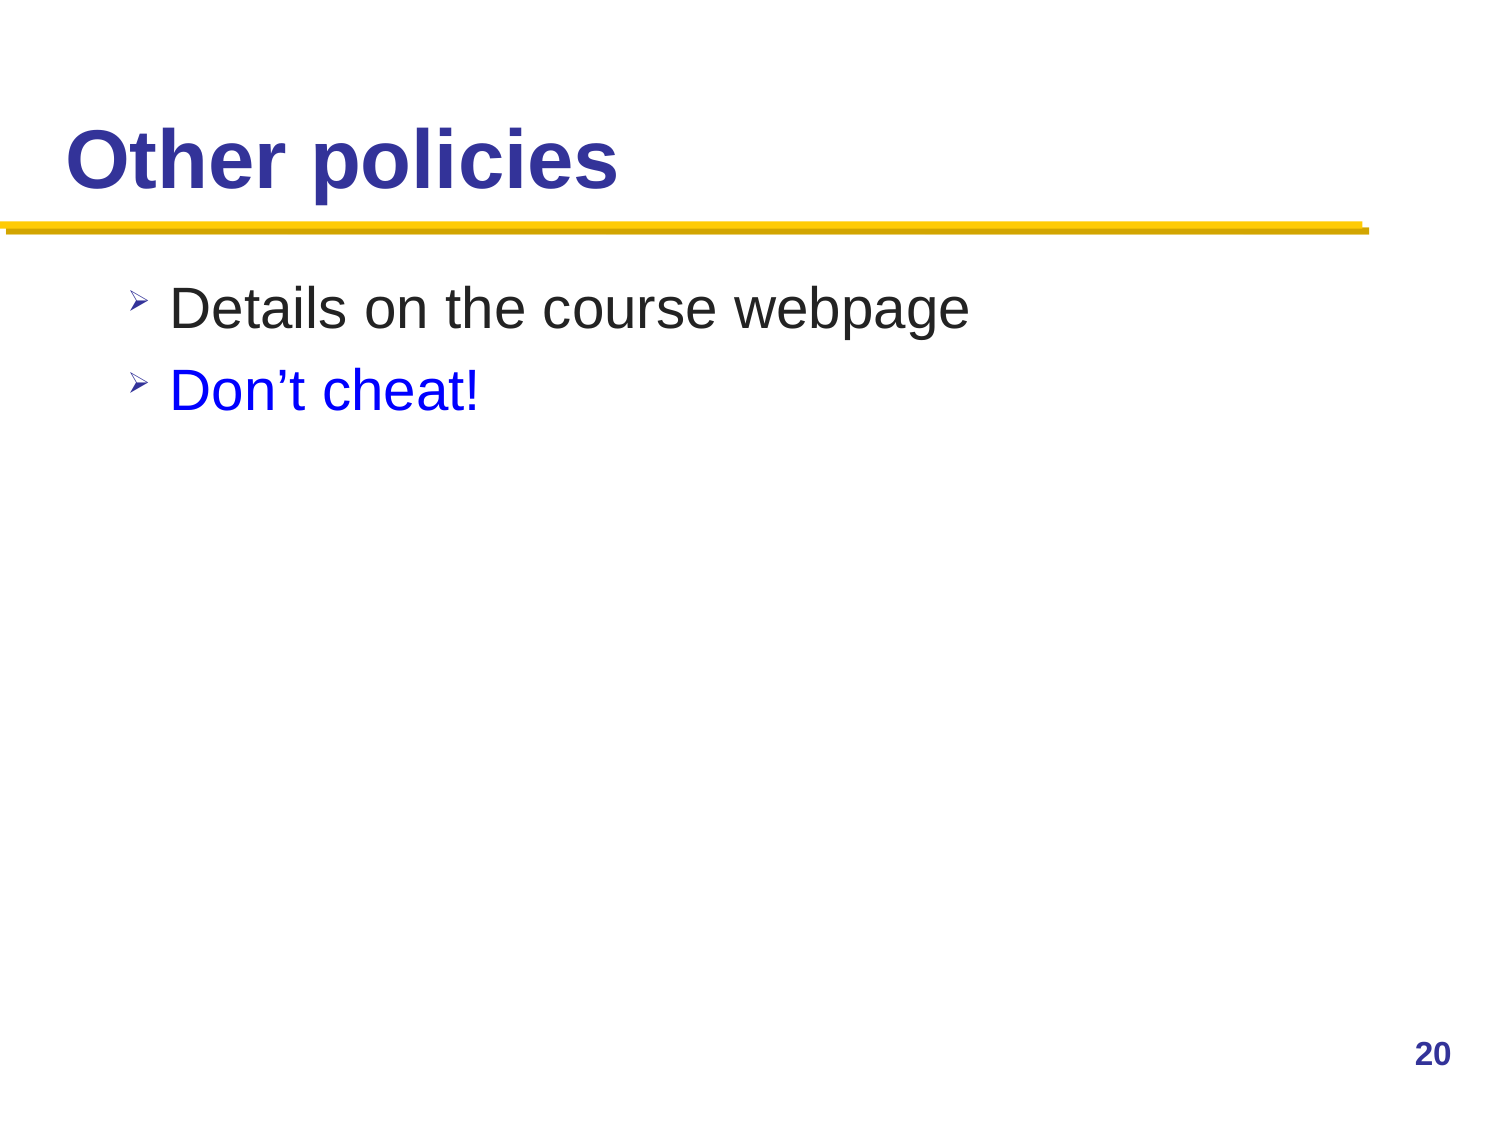

# Other policies
Details on the course webpage
Don’t cheat!

20